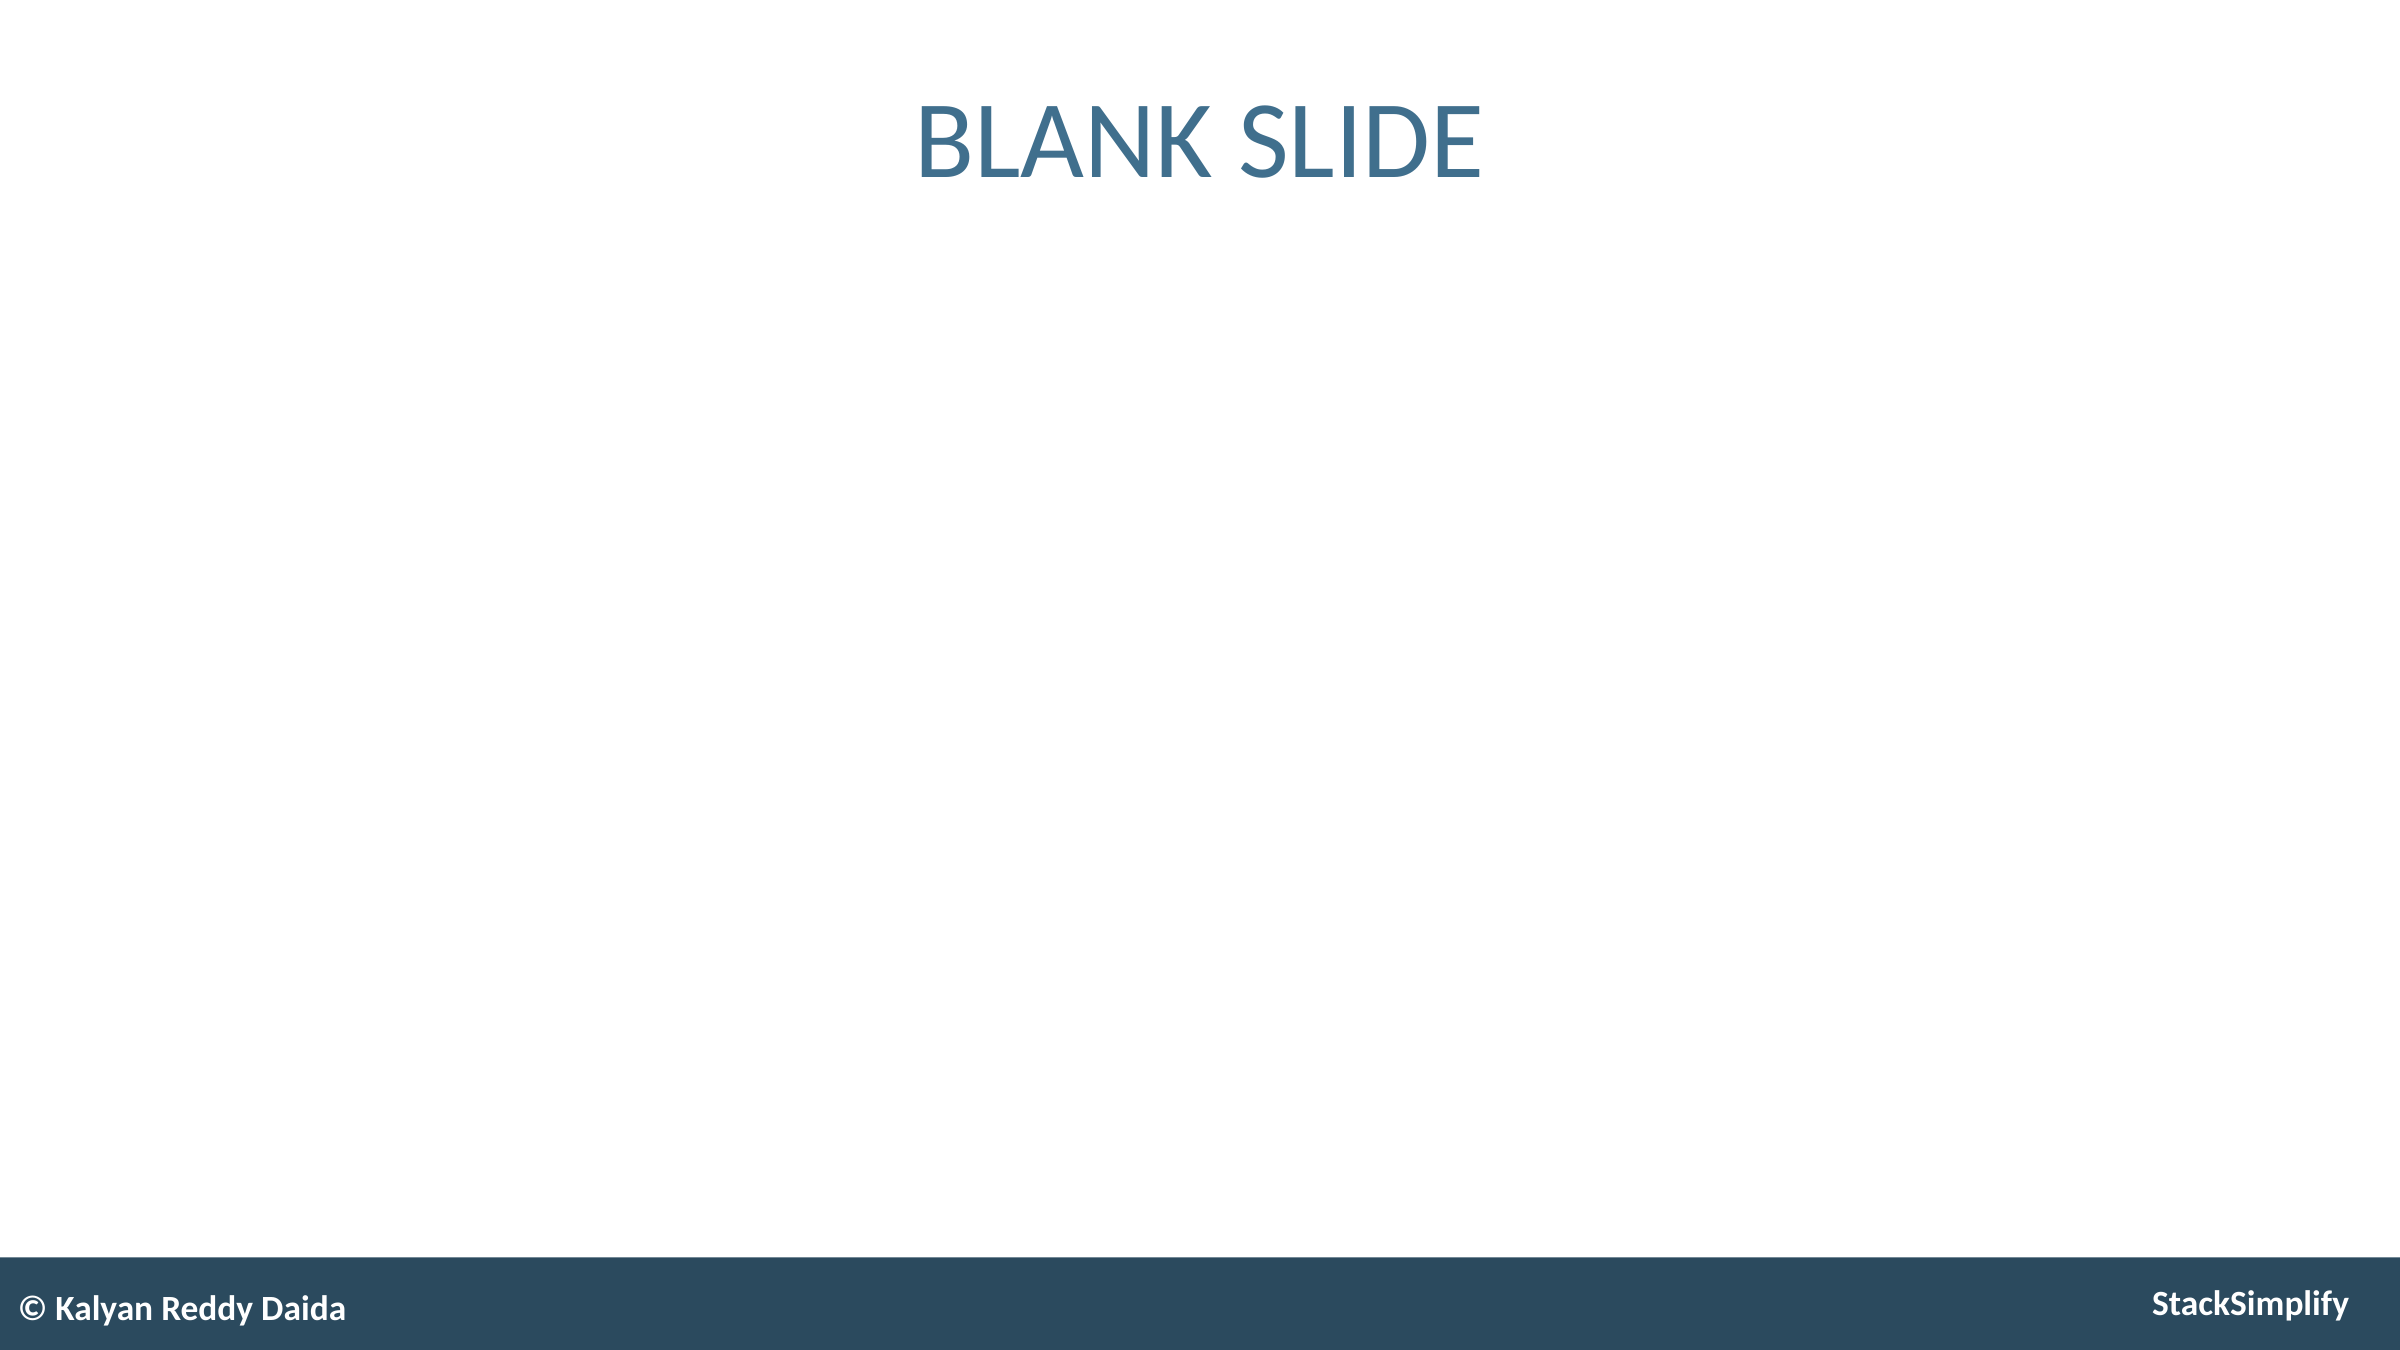

# BLANK SLIDE
© Kalyan Reddy Daida